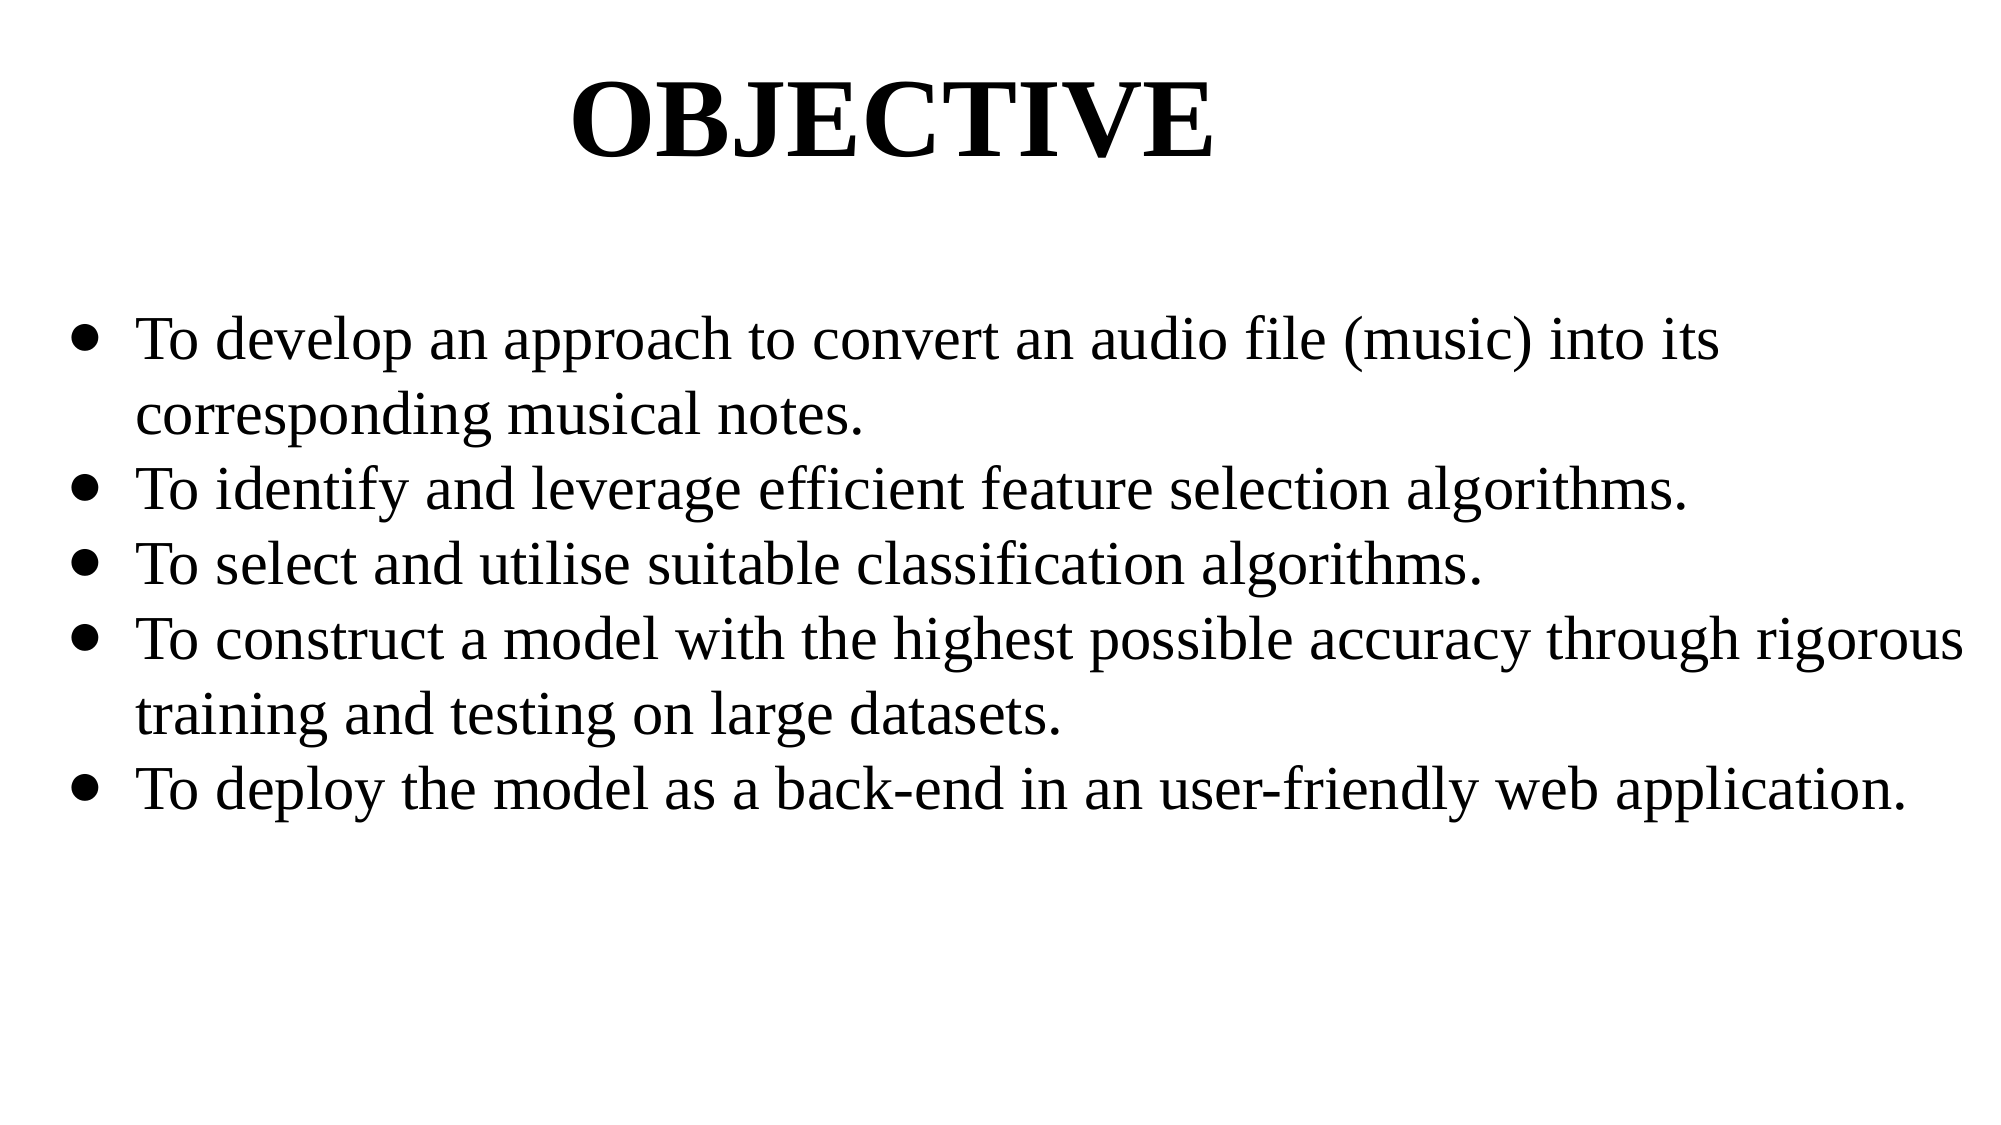

OBJECTIVE
To develop an approach to convert an audio file (music) into its corresponding musical notes.
To identify and leverage efficient feature selection algorithms.
To select and utilise suitable classification algorithms.
To construct a model with the highest possible accuracy through rigorous training and testing on large datasets.
To deploy the model as a back-end in an user-friendly web application.